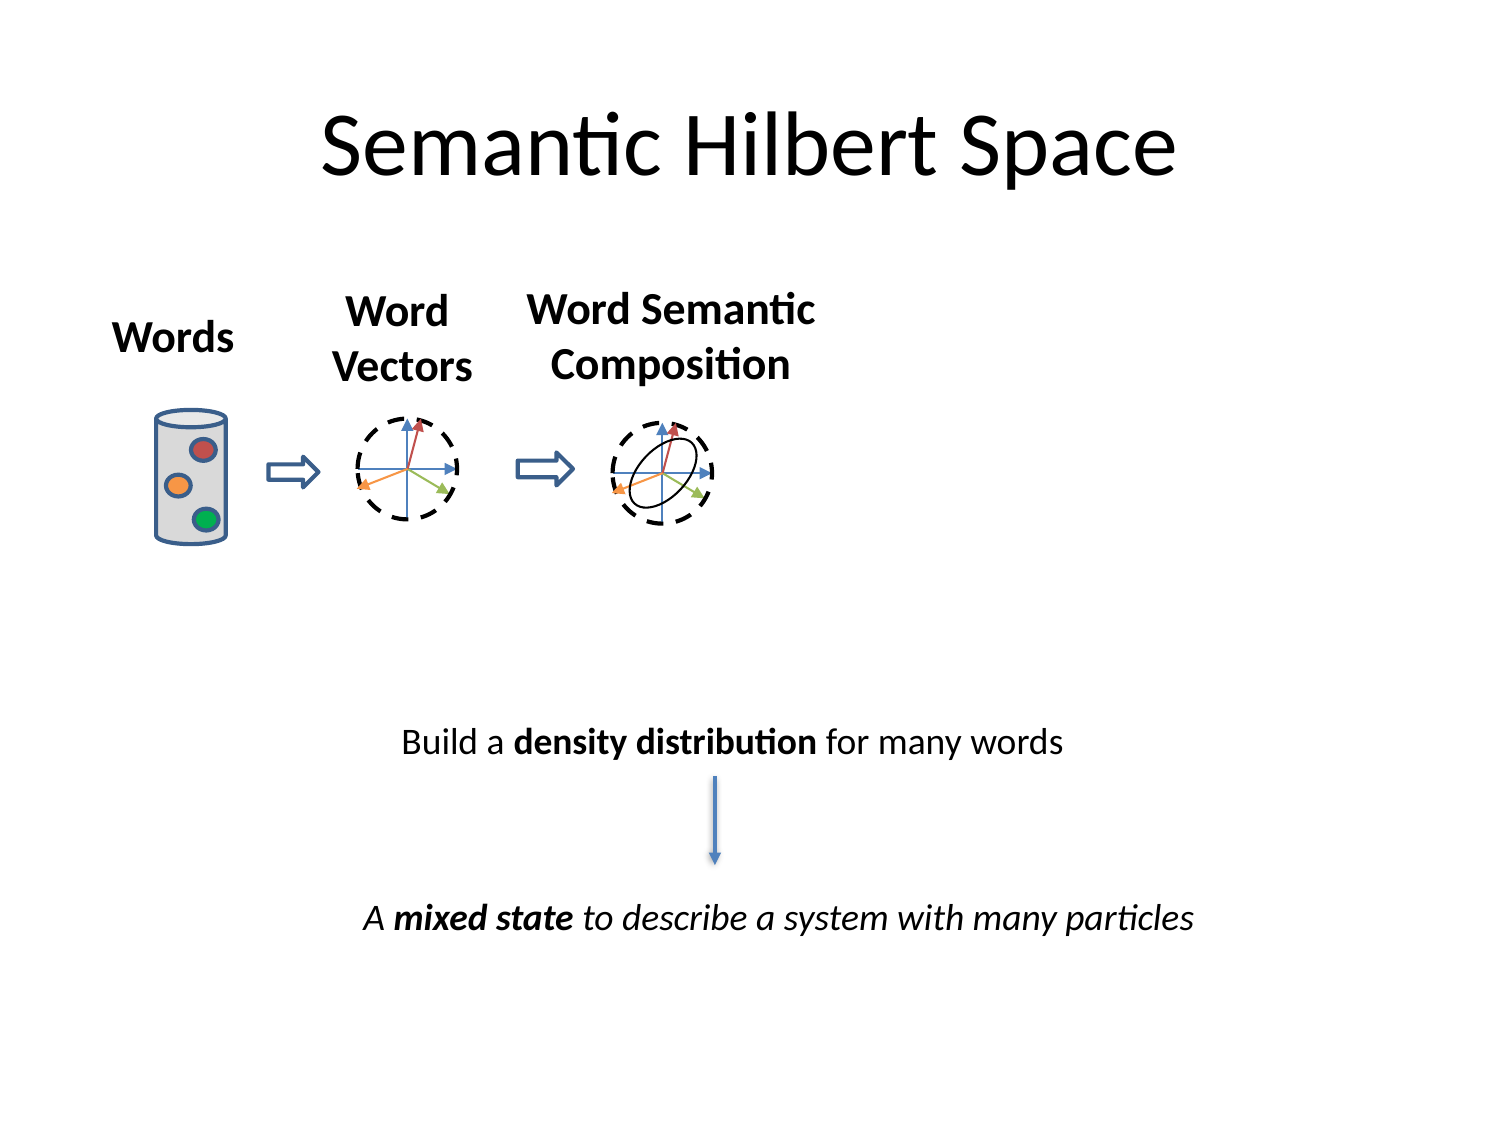

# Semantic Hilbert Space
Word Semantic Composition
Word
Vectors
Words

Build a density distribution for many words

A mixed state to describe a system with many particles
19